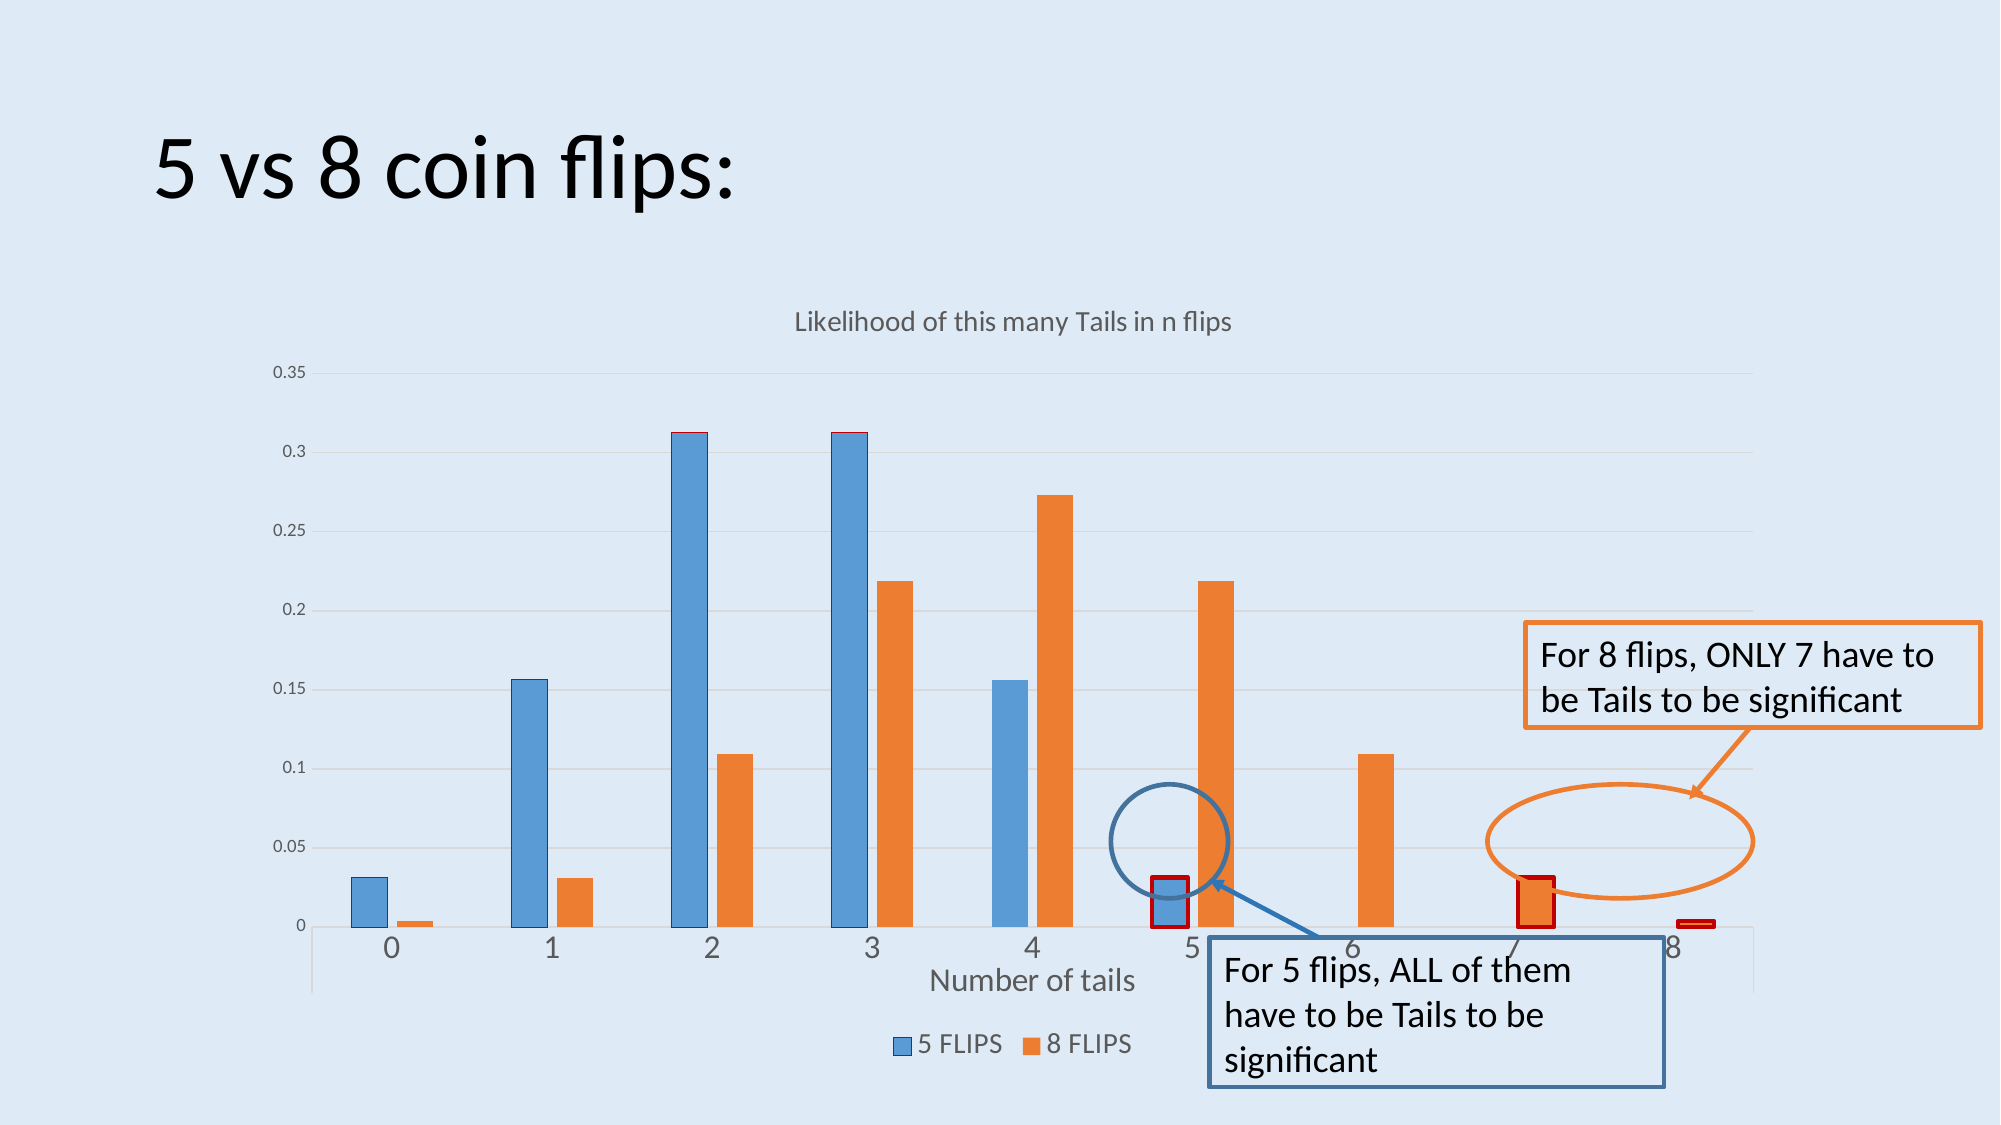

# 5 vs 8 coin flips:

### Chart: Likelihood of this many Tails in n flips

| Category | 5 FLIPS | 8 FLIPS |
|---|---|---|
| 0 | 0.03125 | 0.00390625 |
| 1 | 0.15625 | 0.03125 |
| 2 | 0.3125 | 0.109375 |
| 3 | 0.3125 | 0.21875 |
| 4 | 0.15625 | 0.2734375 |
| 5 | 0.03125 | 0.21875 |
| 6 | None | 0.109375 |
| 7 | None | 0.03125 |
| 8 | None | 0.00390625 |
For 8 flips, ONLY 7 have to be Tails to be significant

For 5 flips, ALL of them have to be Tails to be significant